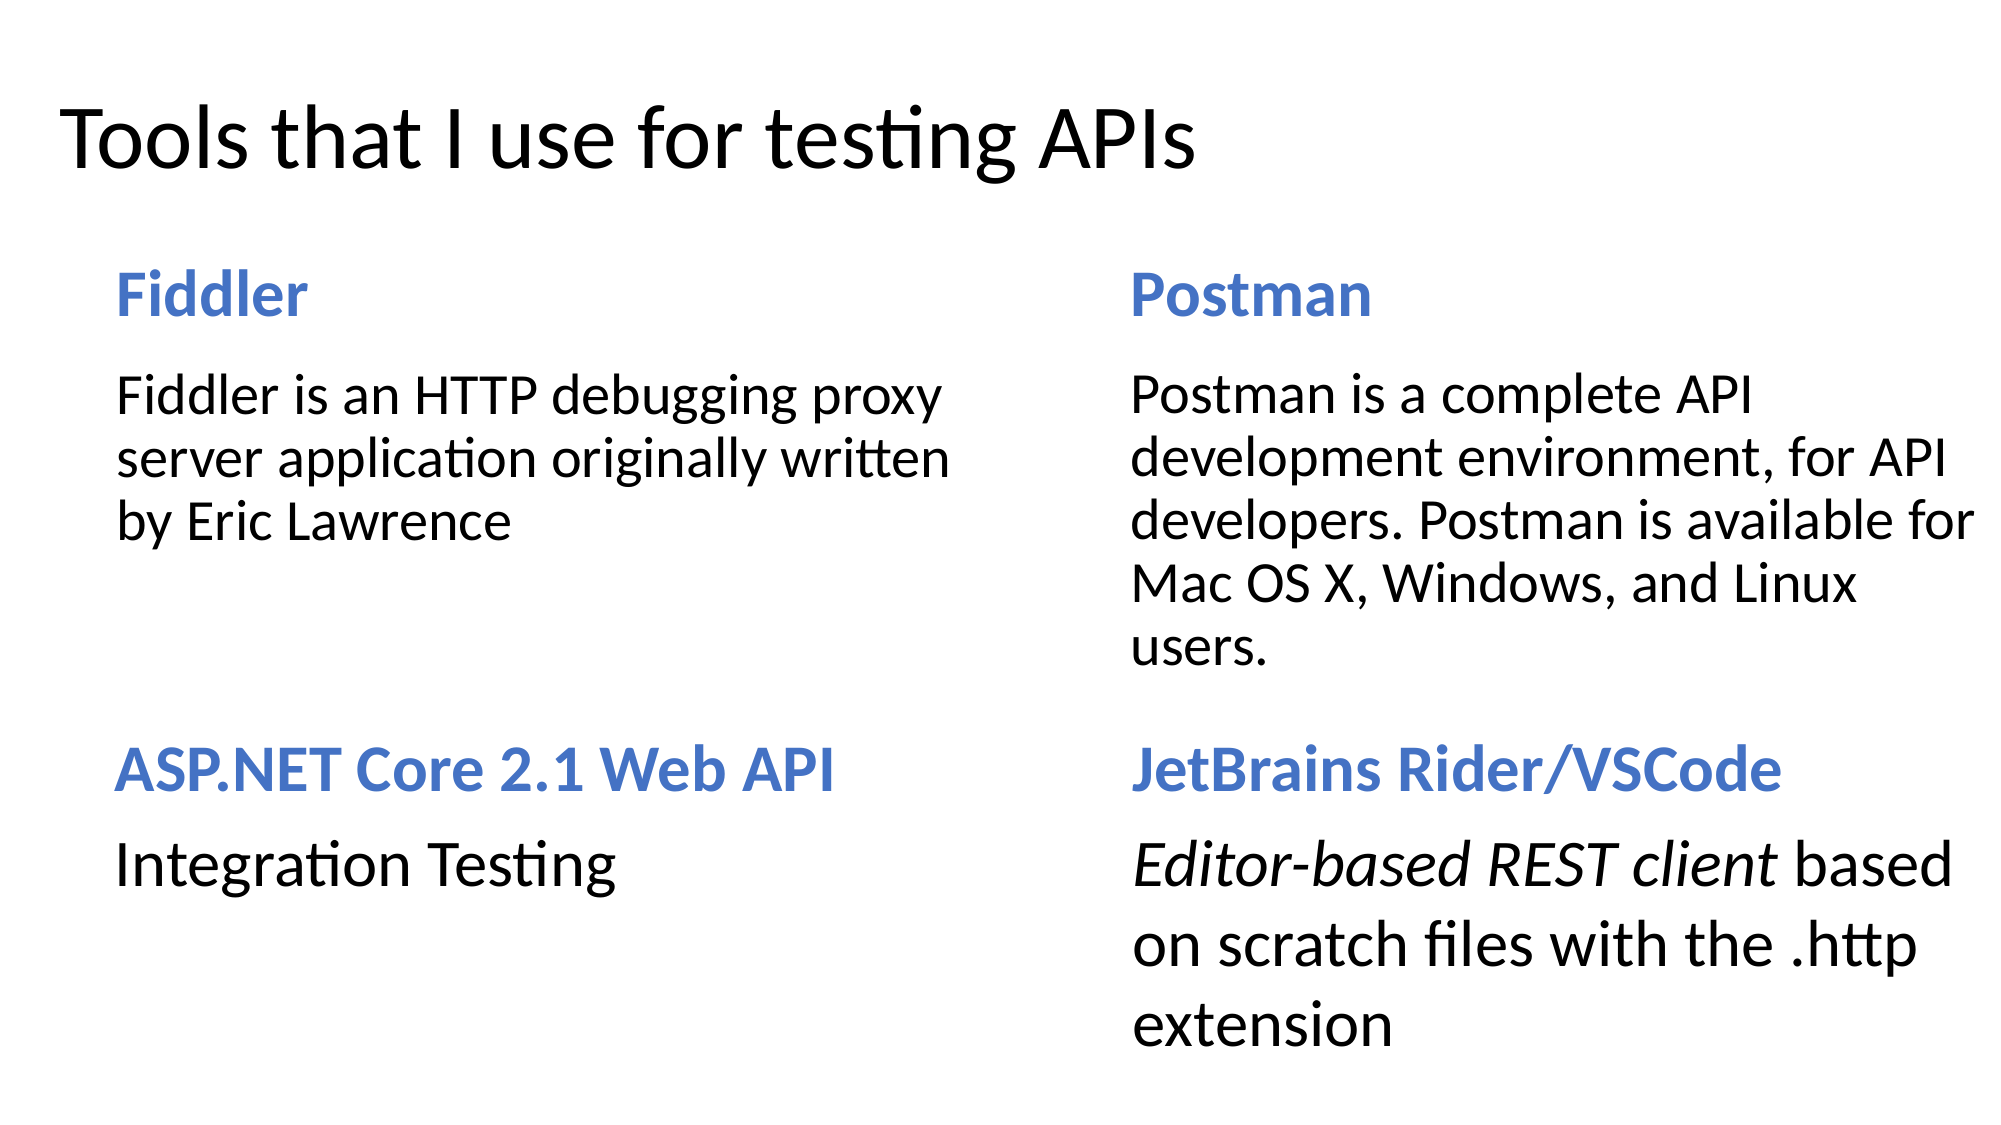

Tools that I use for testing APIs
Postman
Fiddler
Postman is a complete API development environment, for API developers. Postman is available for Mac OS X, Windows, and Linux users.
Fiddler is an HTTP debugging proxy server application originally written by Eric Lawrence
ASP.NET Core 2.1 Web API
JetBrains Rider/VSCode
Integration Testing
Editor-based REST client based on scratch files with the .http extension